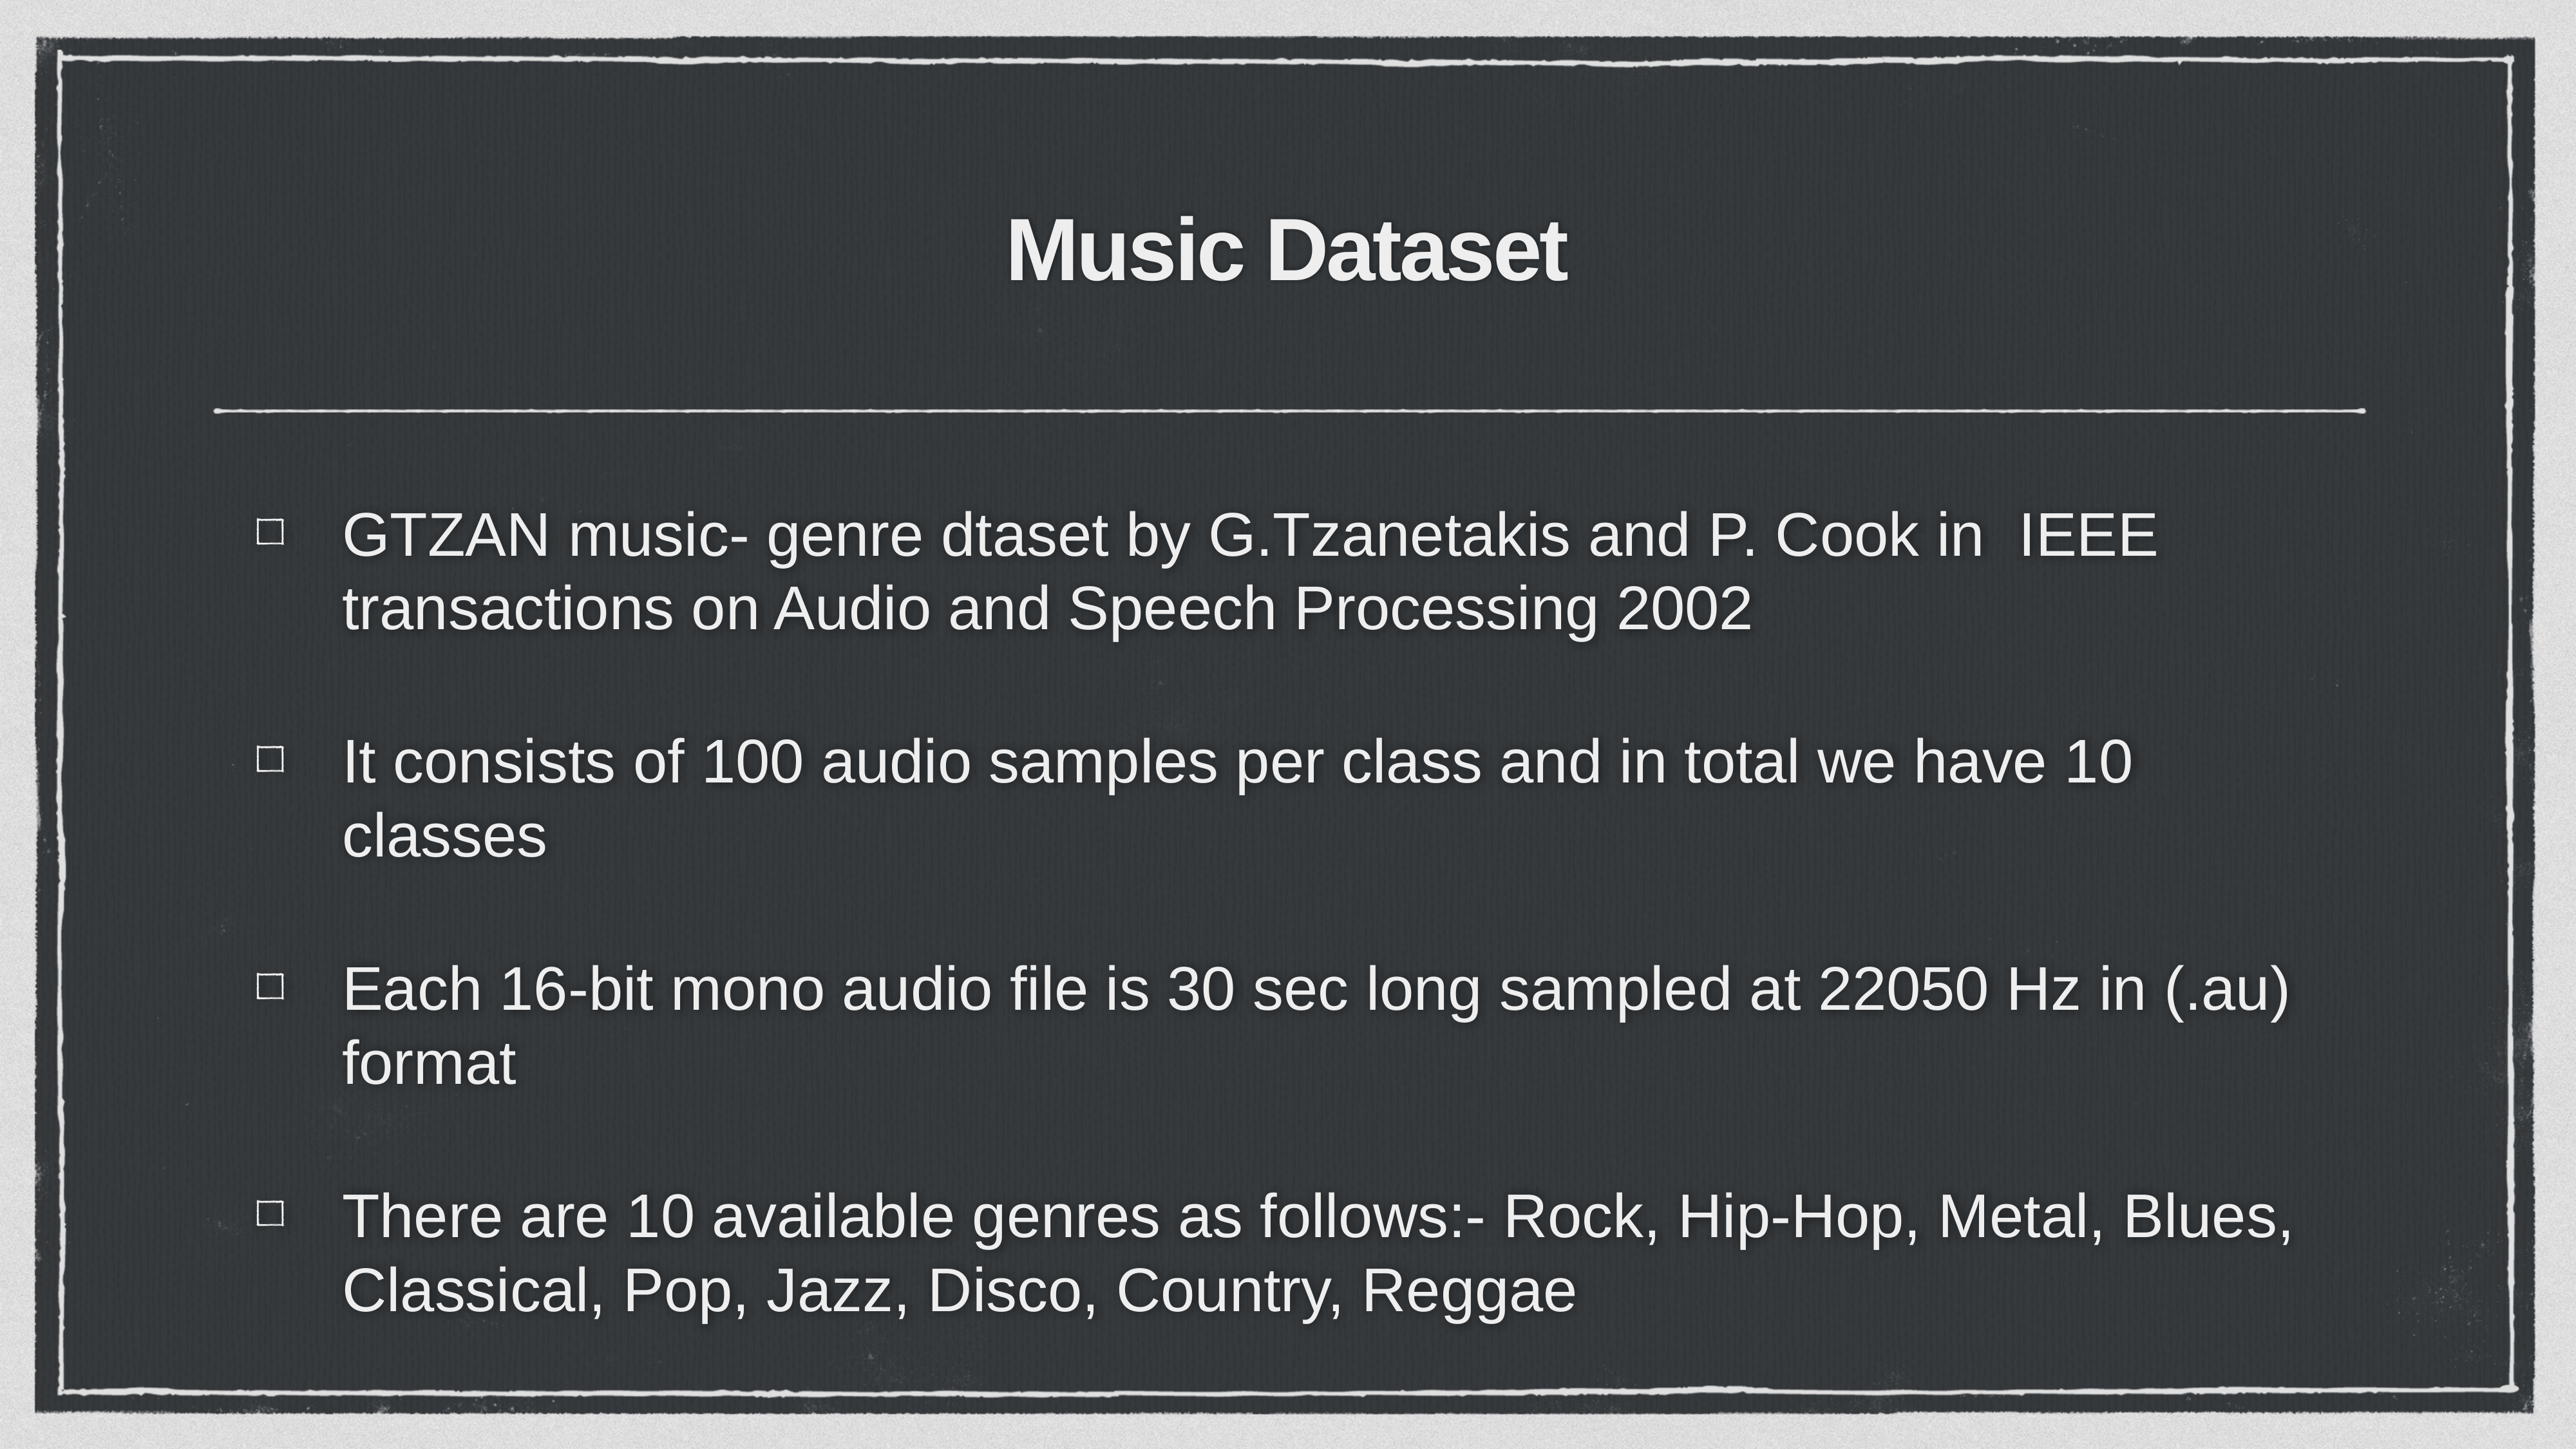

# Music Dataset
GTZAN music- genre dtaset by G.Tzanetakis and P. Cook in  IEEE transactions on Audio and Speech Processing 2002
It consists of 100 audio samples per class and in total we have 10 classes
Each 16-bit mono audio file is 30 sec long sampled at 22050 Hz in (.au) format
There are 10 available genres as follows:- Rock, Hip-Hop, Metal, Blues, Classical, Pop, Jazz, Disco, Country, Reggae